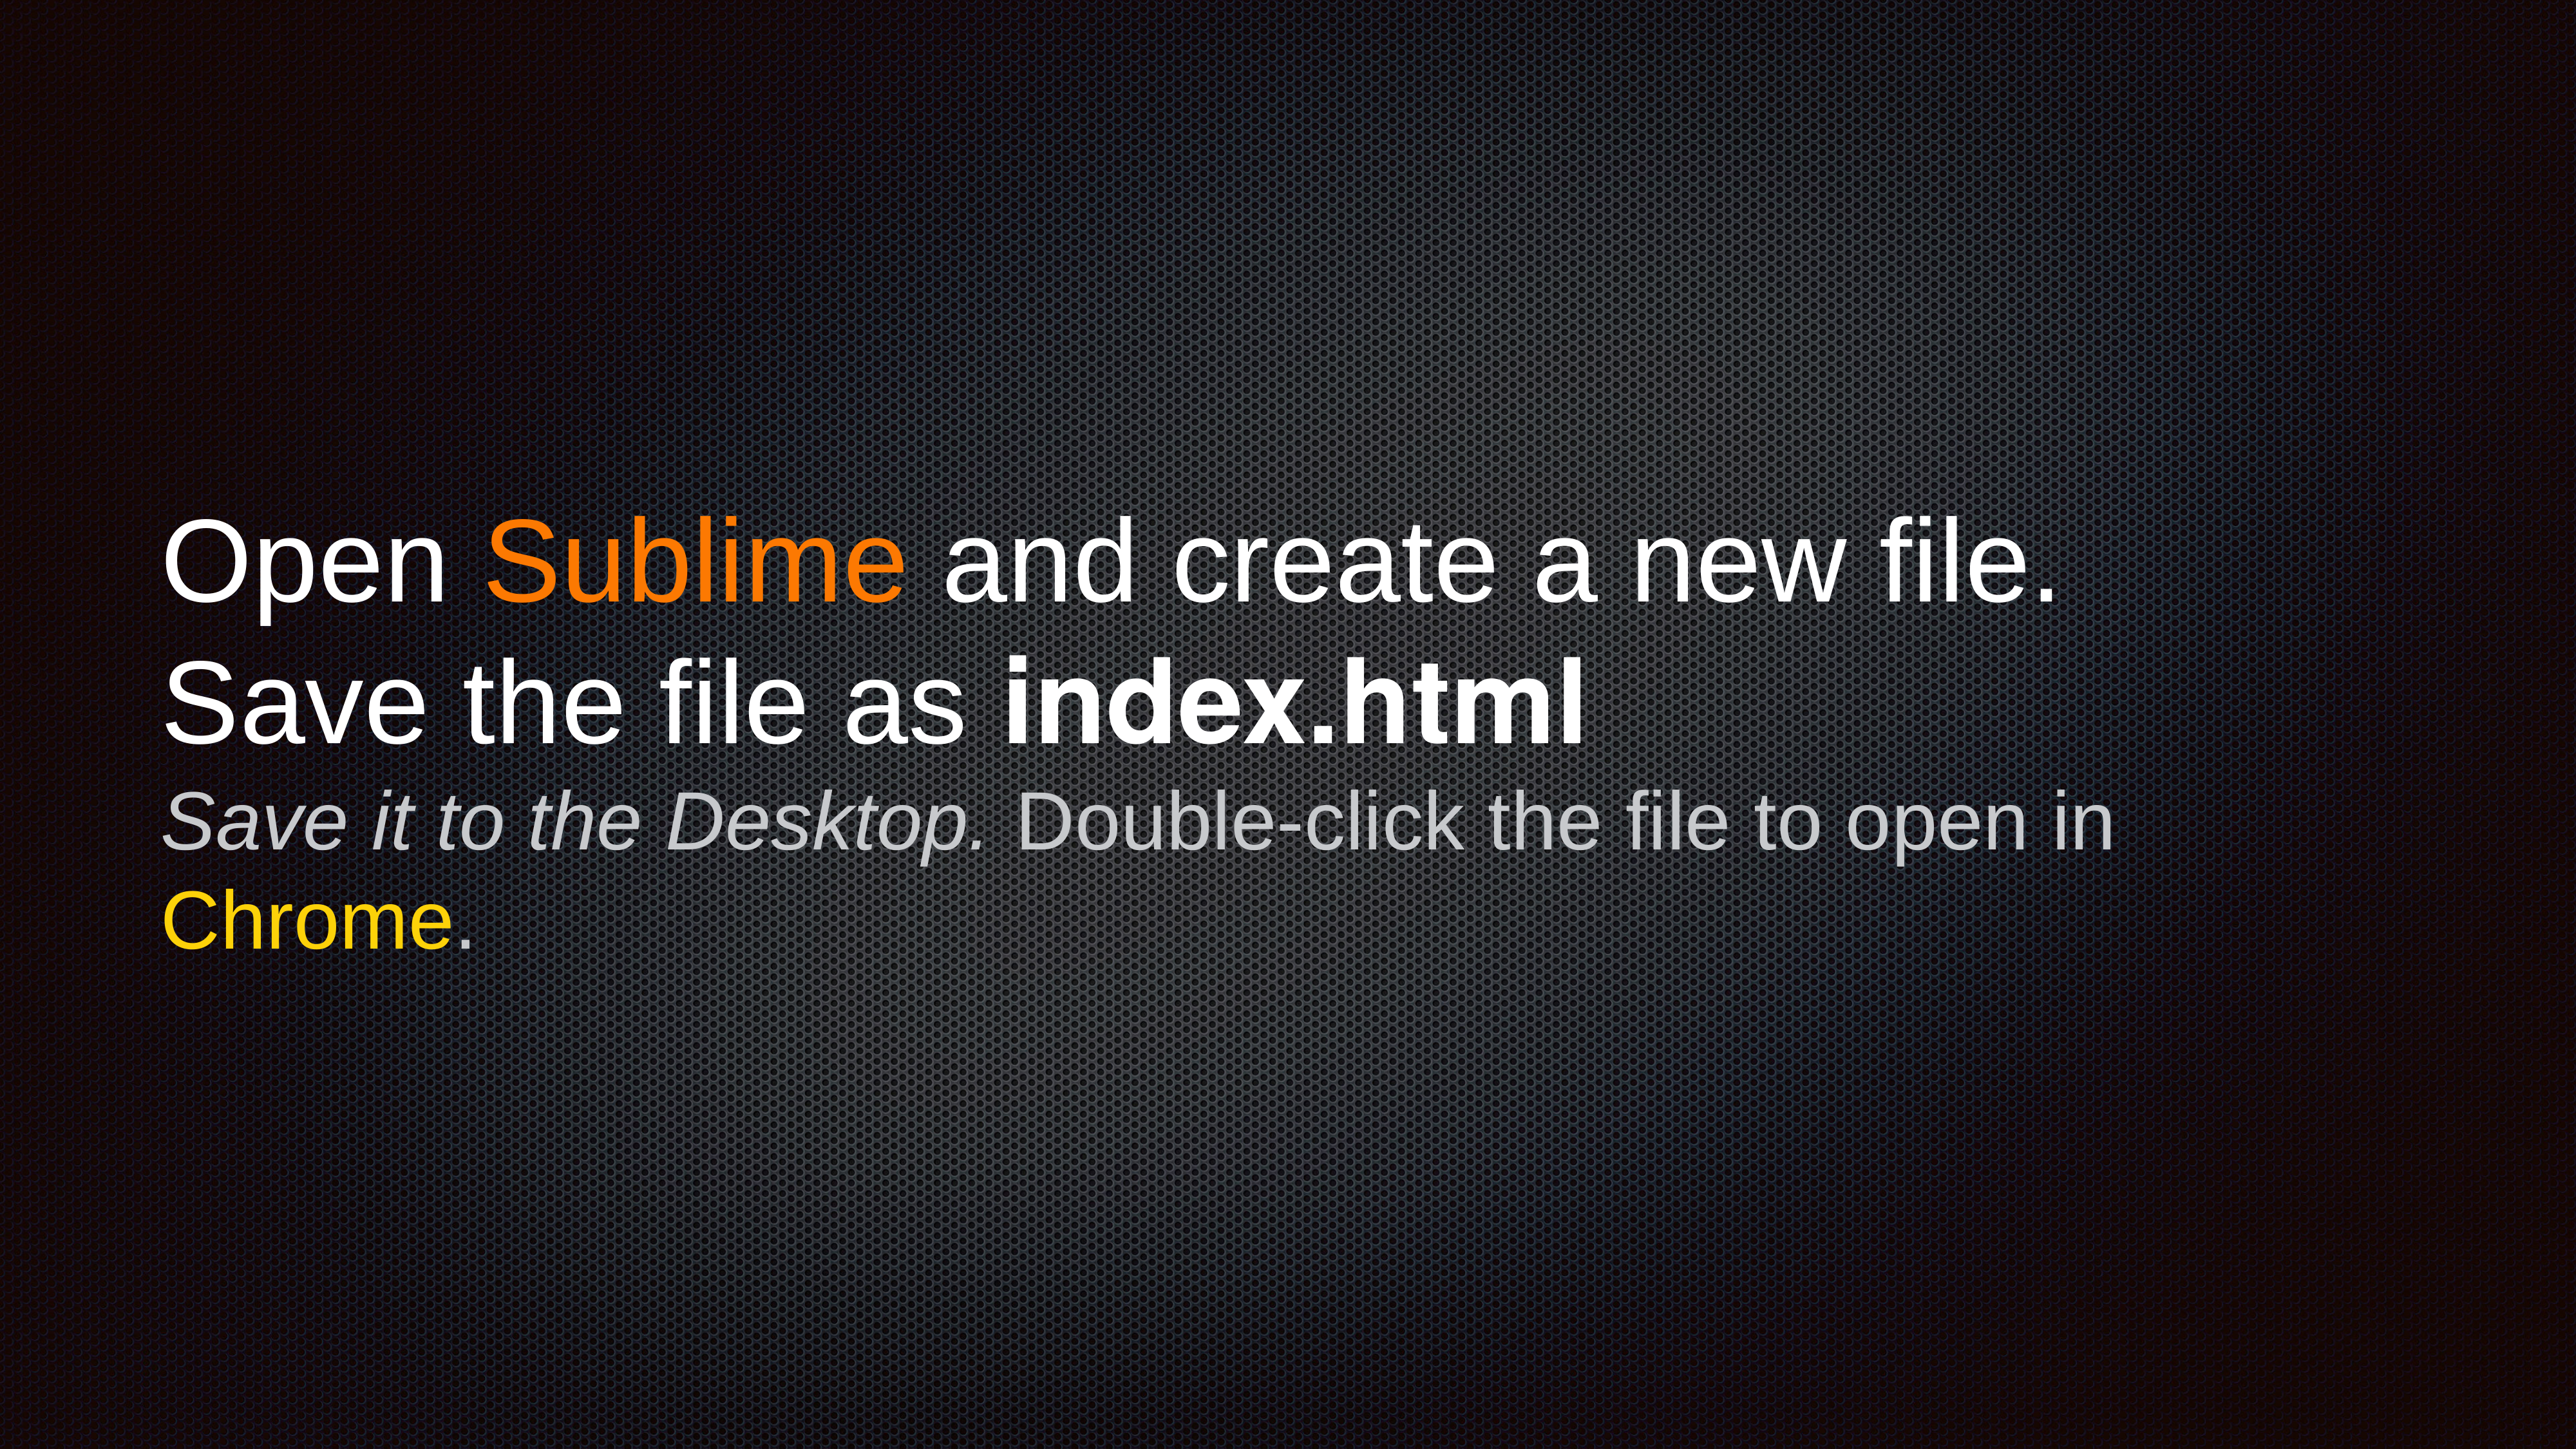

# Open Sublime and create a new file.
Save the file as index.html
Save it to the Desktop. Double-click the file to open in Chrome.